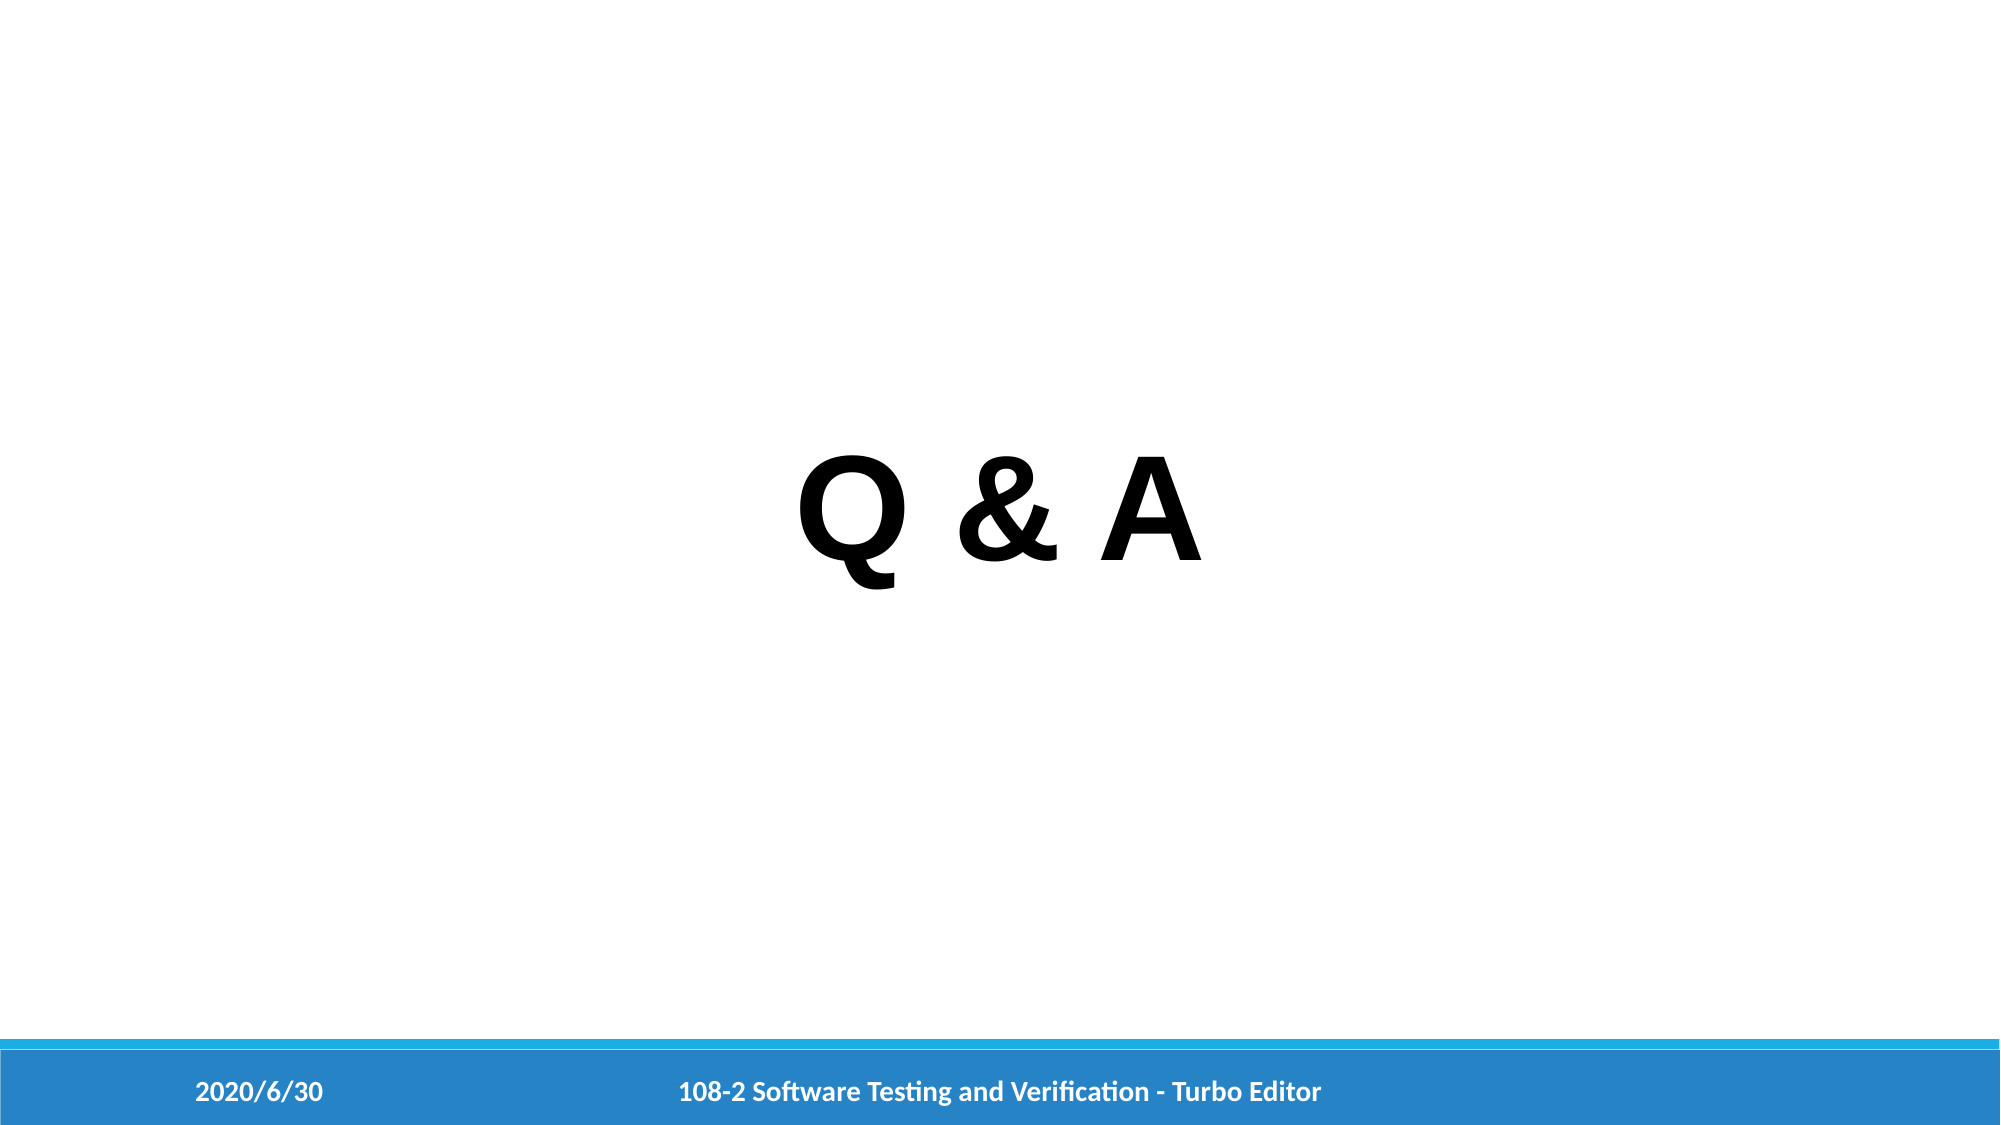

Q & A
2020/6/30
108-2 Software Testing and Verification - Turbo Editor